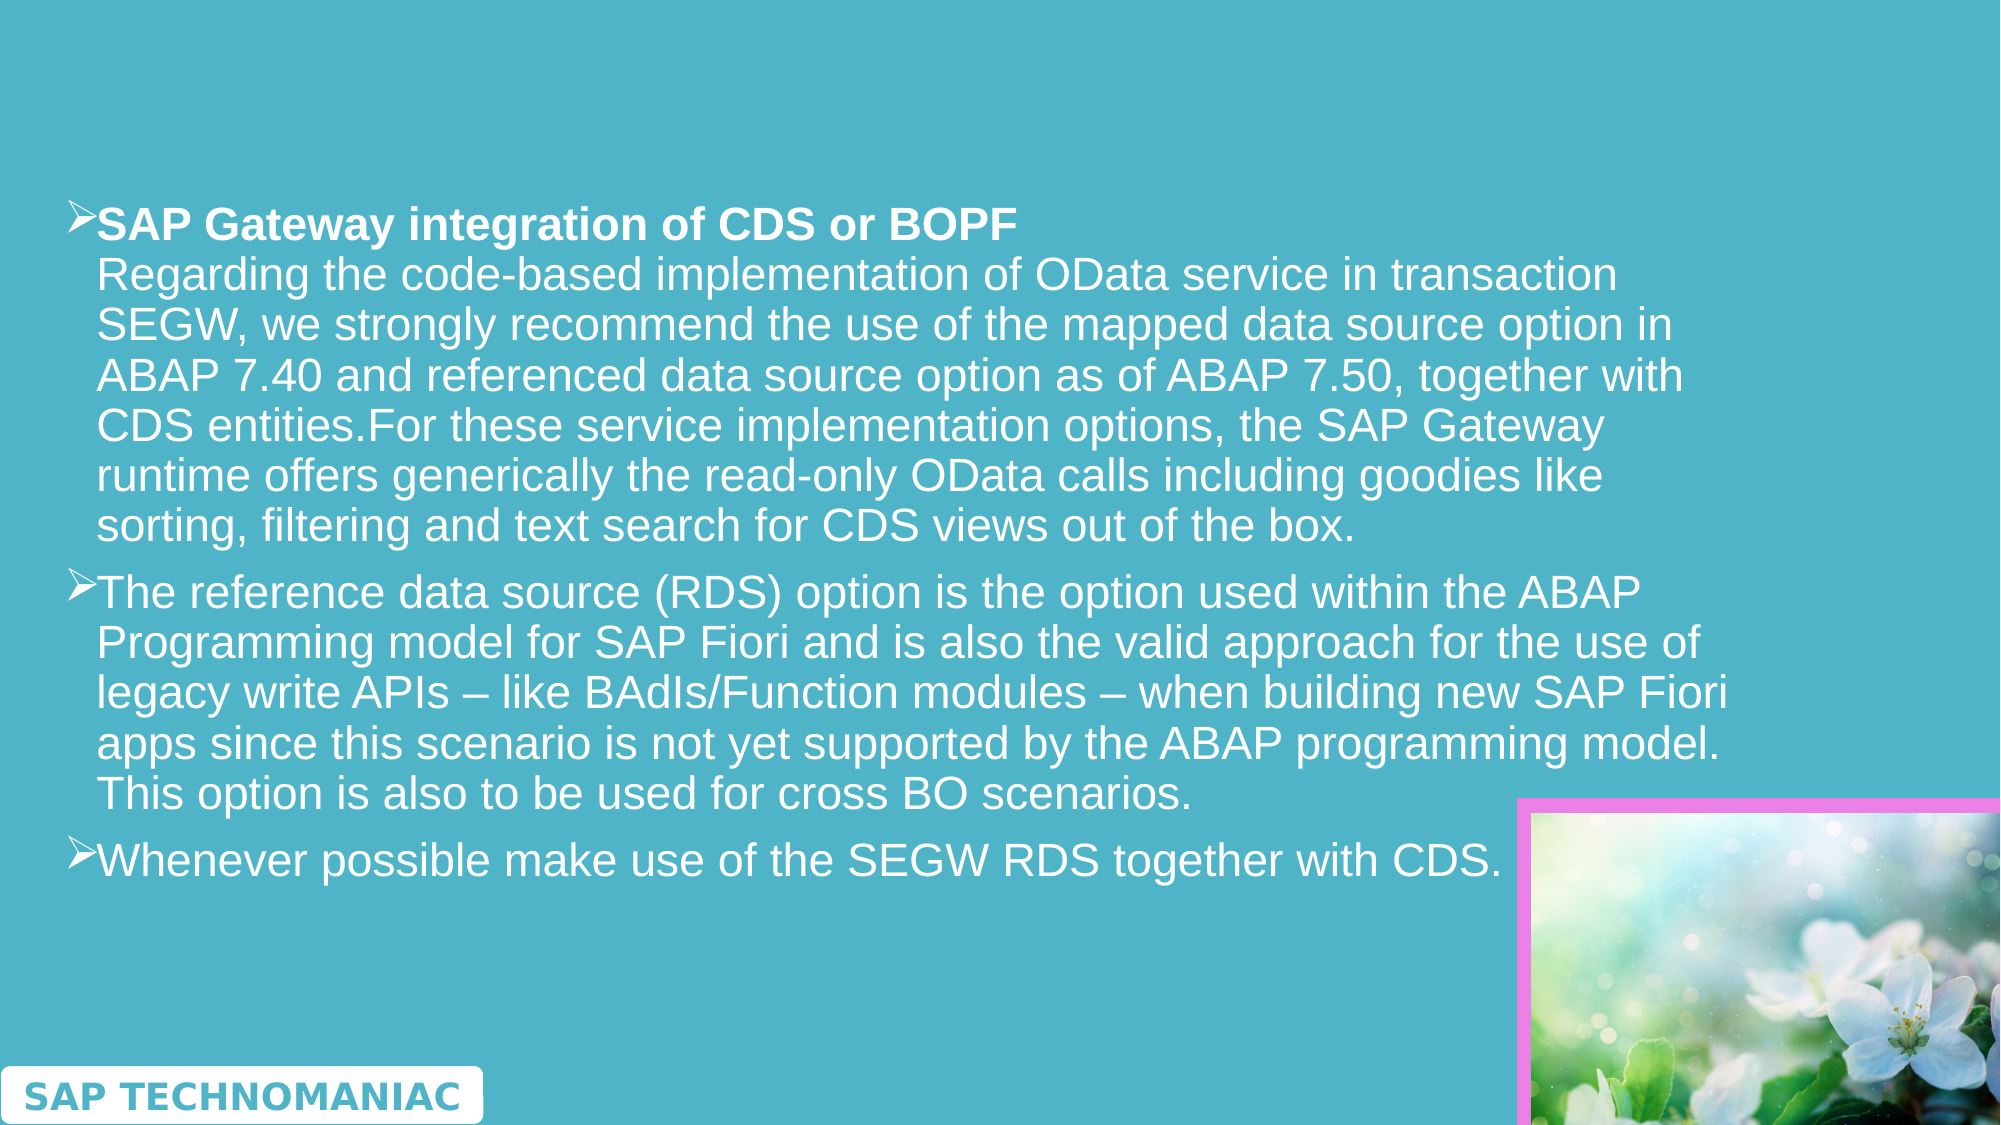

SAP Gateway integration of CDS or BOPF
Regarding the code-based implementation of OData service in transaction SEGW, we strongly recommend the use of the mapped data source option in ABAP 7.40 and referenced data source option as of ABAP 7.50, together with CDS entities.For these service implementation options, the SAP Gateway runtime offers generically the read-only OData calls including goodies like sorting, filtering and text search for CDS views out of the box.
The reference data source (RDS) option is the option used within the ABAP Programming model for SAP Fiori and is also the valid approach for the use of legacy write APIs – like BAdIs/Function modules – when building new SAP Fiori apps since this scenario is not yet supported by the ABAP programming model. This option is also to be used for cross BO scenarios.
Whenever possible make use of the SEGW RDS together with CDS.